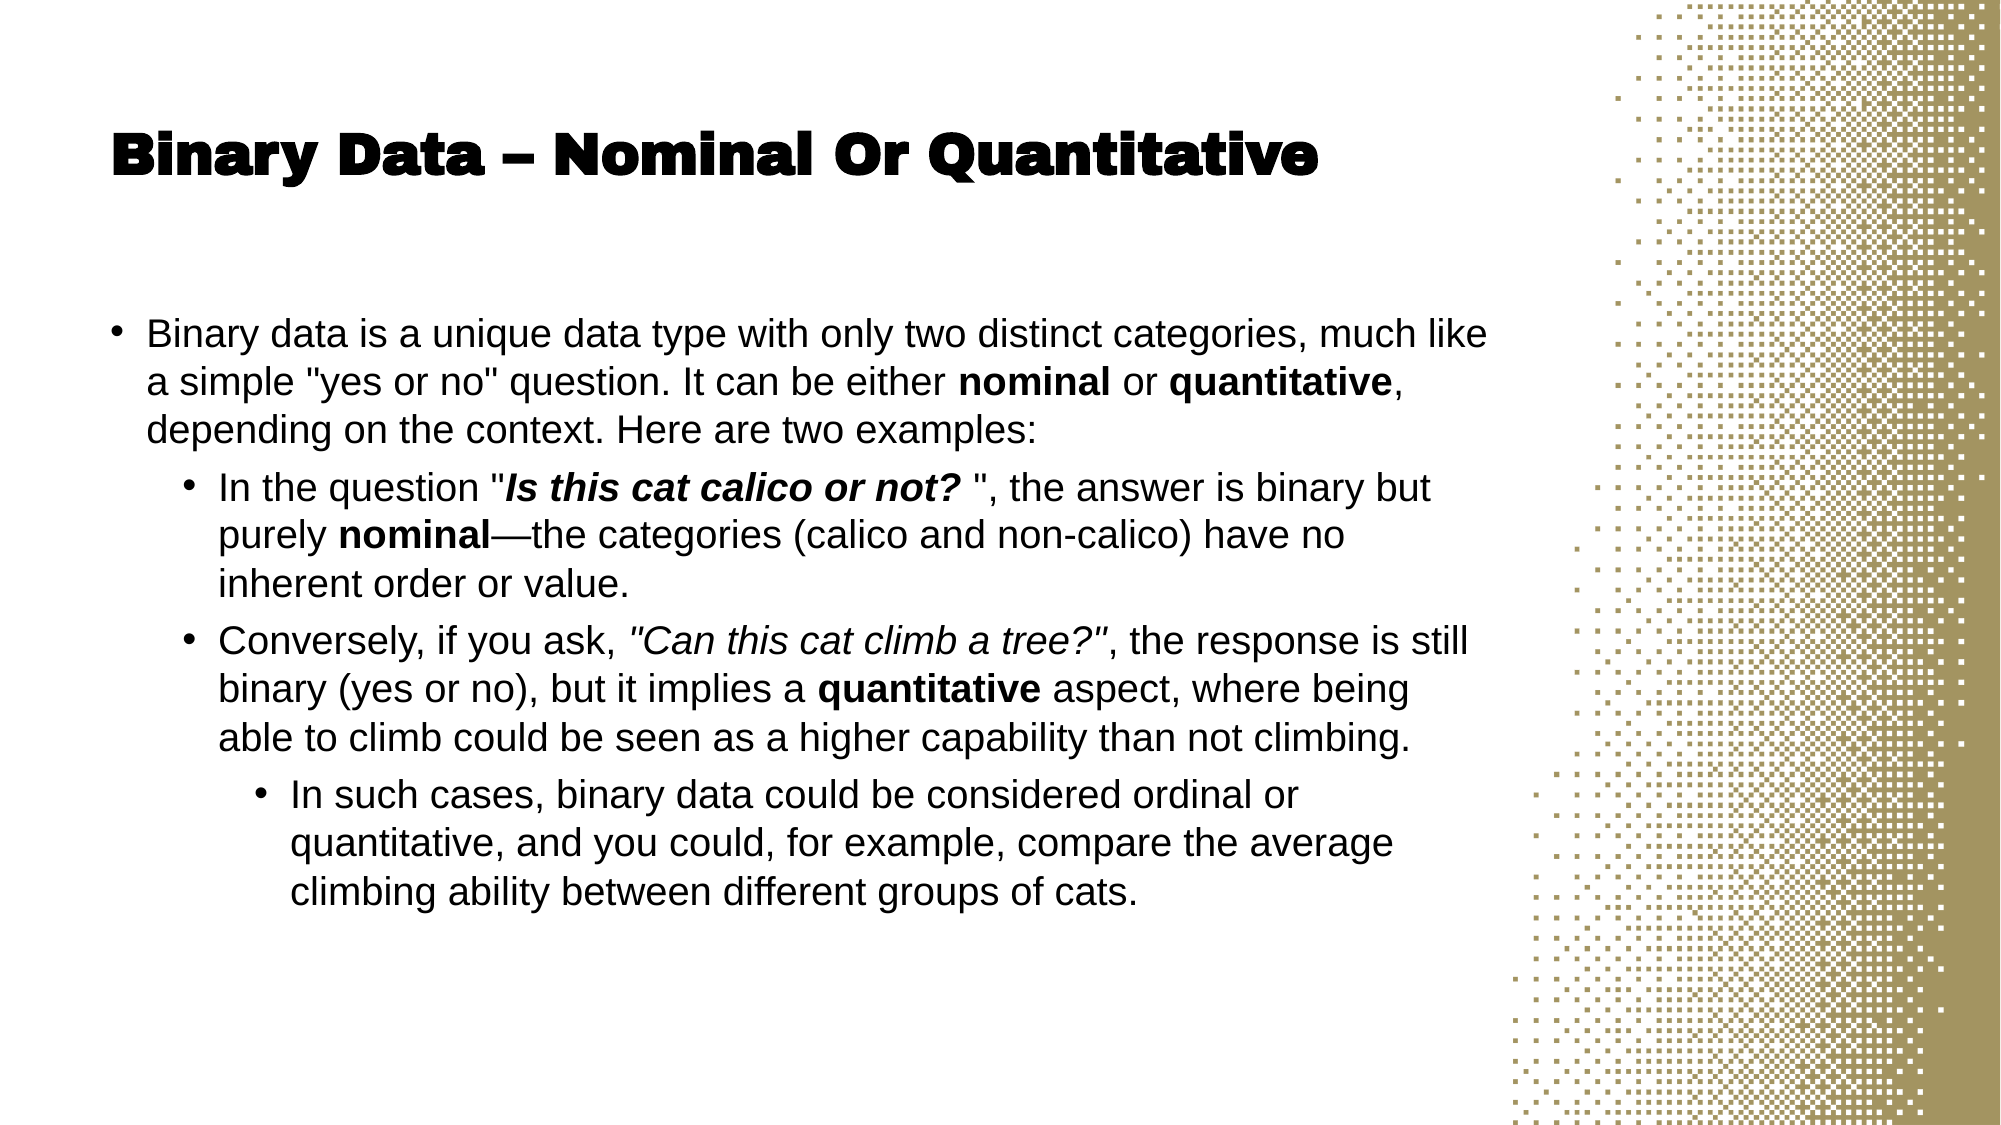

# Binary Data – Nominal Or Quantitative
Binary data is a unique data type with only two distinct categories, much like a simple "yes or no" question. It can be either nominal or quantitative, depending on the context. Here are two examples:
In the question "Is this cat calico or not? ", the answer is binary but purely nominal—the categories (calico and non-calico) have no inherent order or value.
Conversely, if you ask, "Can this cat climb a tree?", the response is still binary (yes or no), but it implies a quantitative aspect, where being able to climb could be seen as a higher capability than not climbing.
In such cases, binary data could be considered ordinal or quantitative, and you could, for example, compare the average climbing ability between different groups of cats.